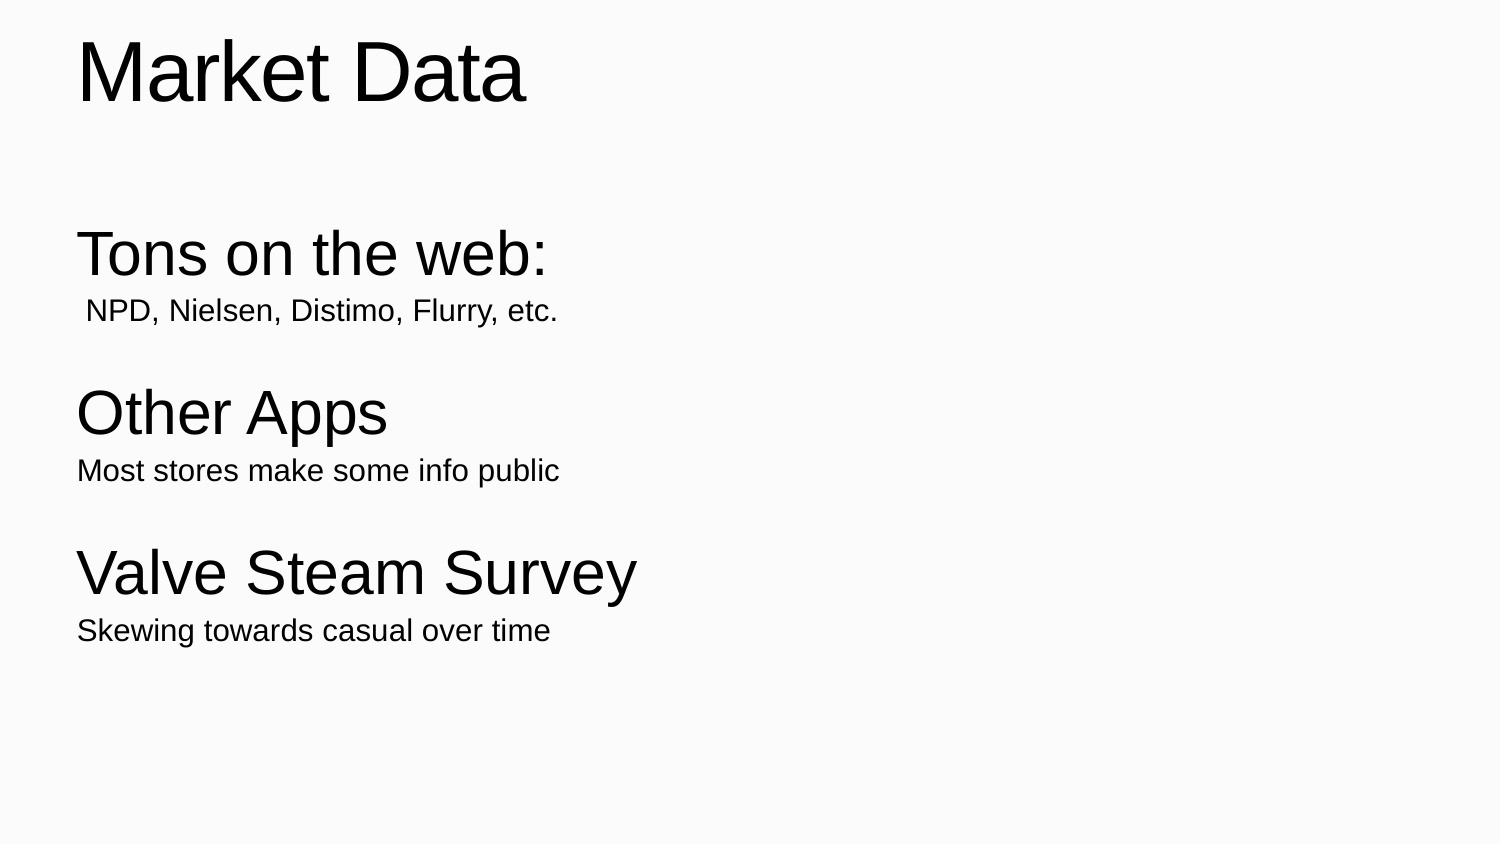

# Market Data
Tons on the web:
 NPD, Nielsen, Distimo, Flurry, etc.

Other Apps
Most stores make some info public

Valve Steam Survey
Skewing towards casual over time